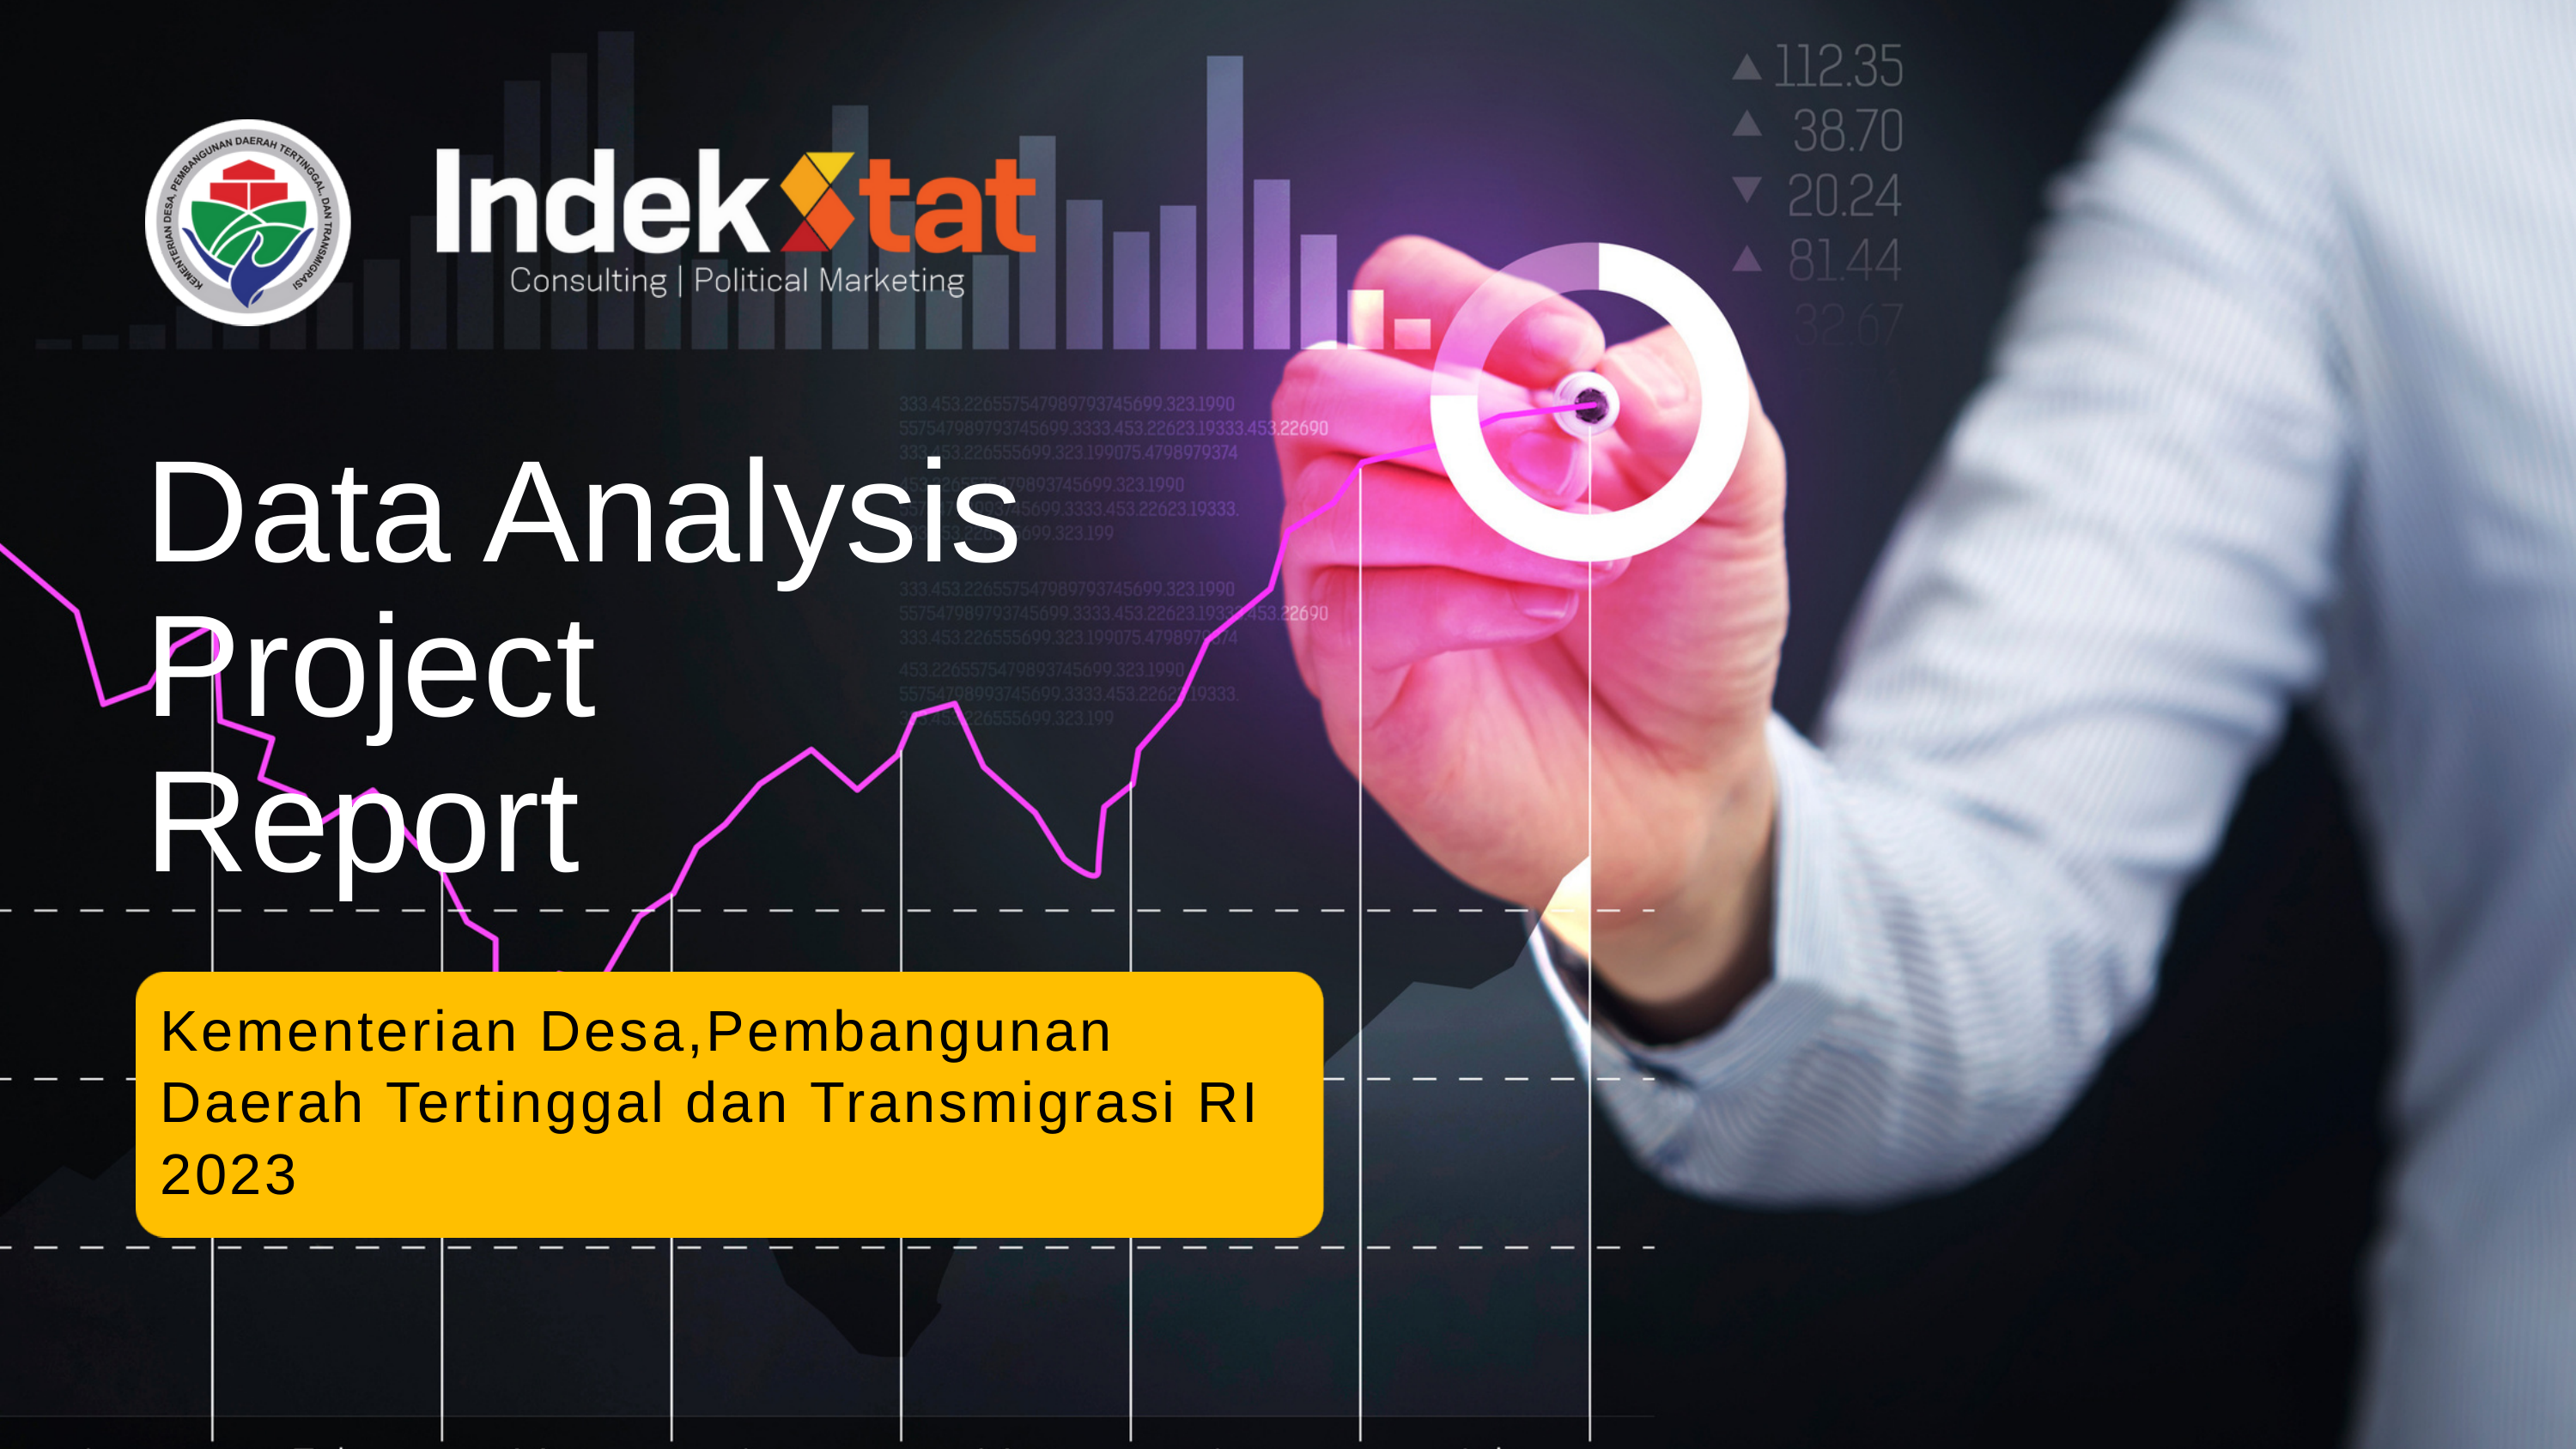

Data Analysis Project
Report

Kementerian Desa,Pembangunan Daerah Tertinggal dan Transmigrasi RI 2023